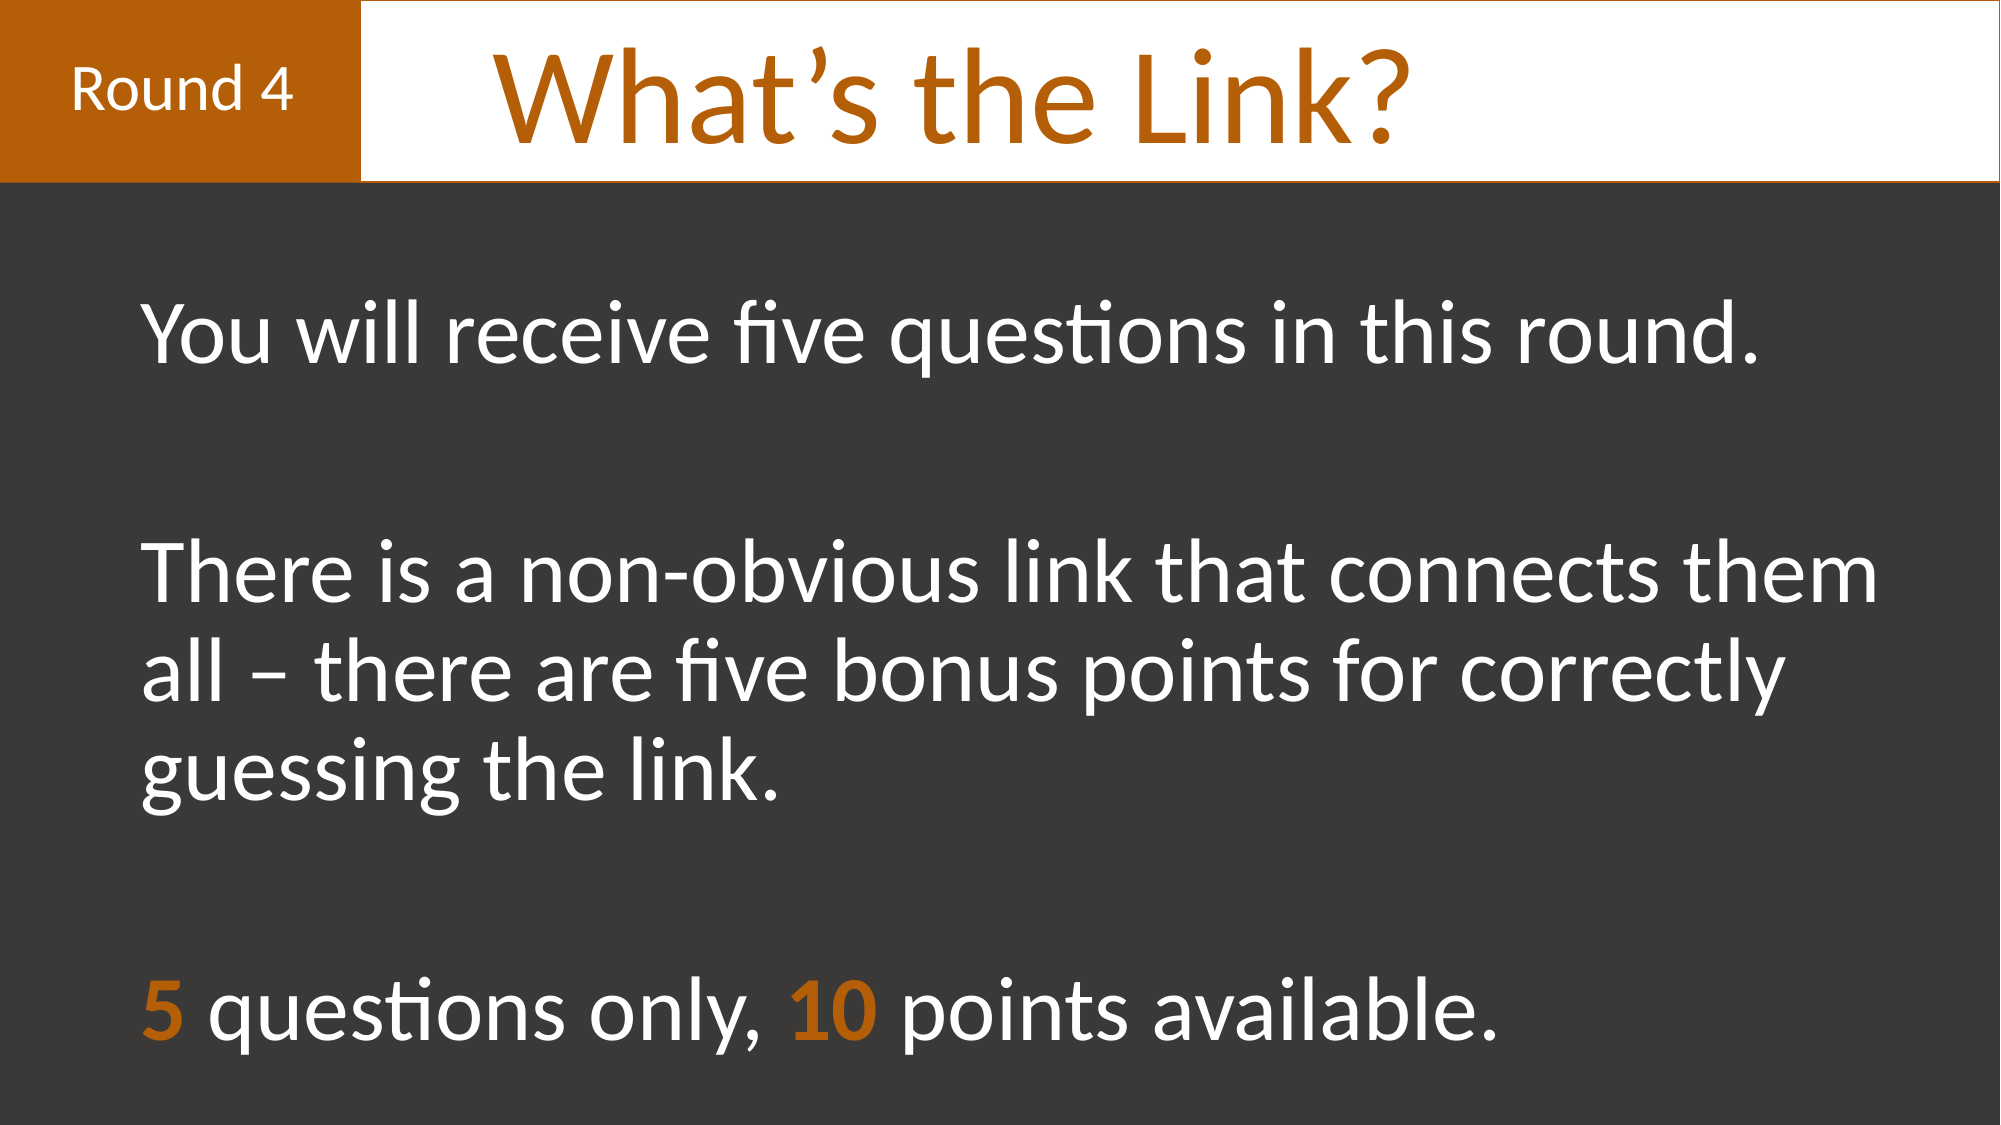

What’s the Link?
# Round 4
You will receive five questions in this round.

There is a non-obvious link that connects them all – there are five bonus points for correctly guessing the link.

5 questions only, 10 points available.